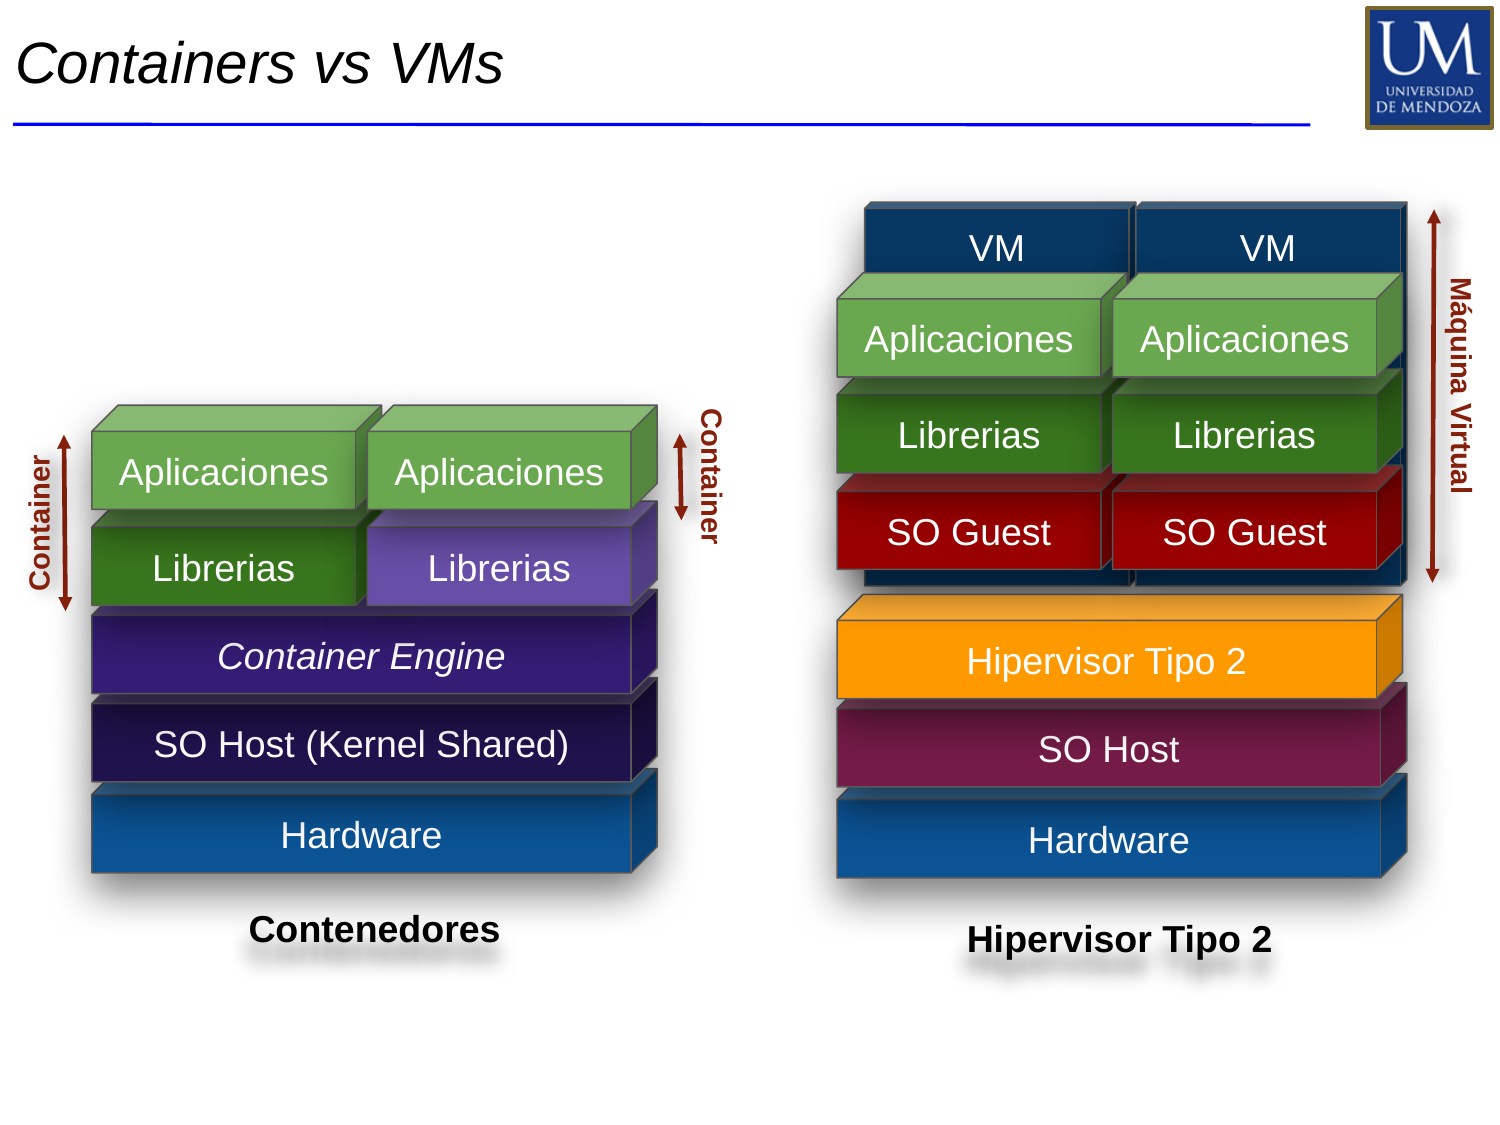

# Containers vs VMs
VM
VM
Aplicaciones
Aplicaciones
Máquina Virtual
Librerias
Librerias
Aplicaciones
Aplicaciones
Container
SO Guest
SO Guest
Librerias
Librerias
Container
Container Engine
Hipervisor Tipo 2
SO Host (Kernel Shared)
SO Host
Hardware
Hardware
Contenedores
Hipervisor Tipo 2